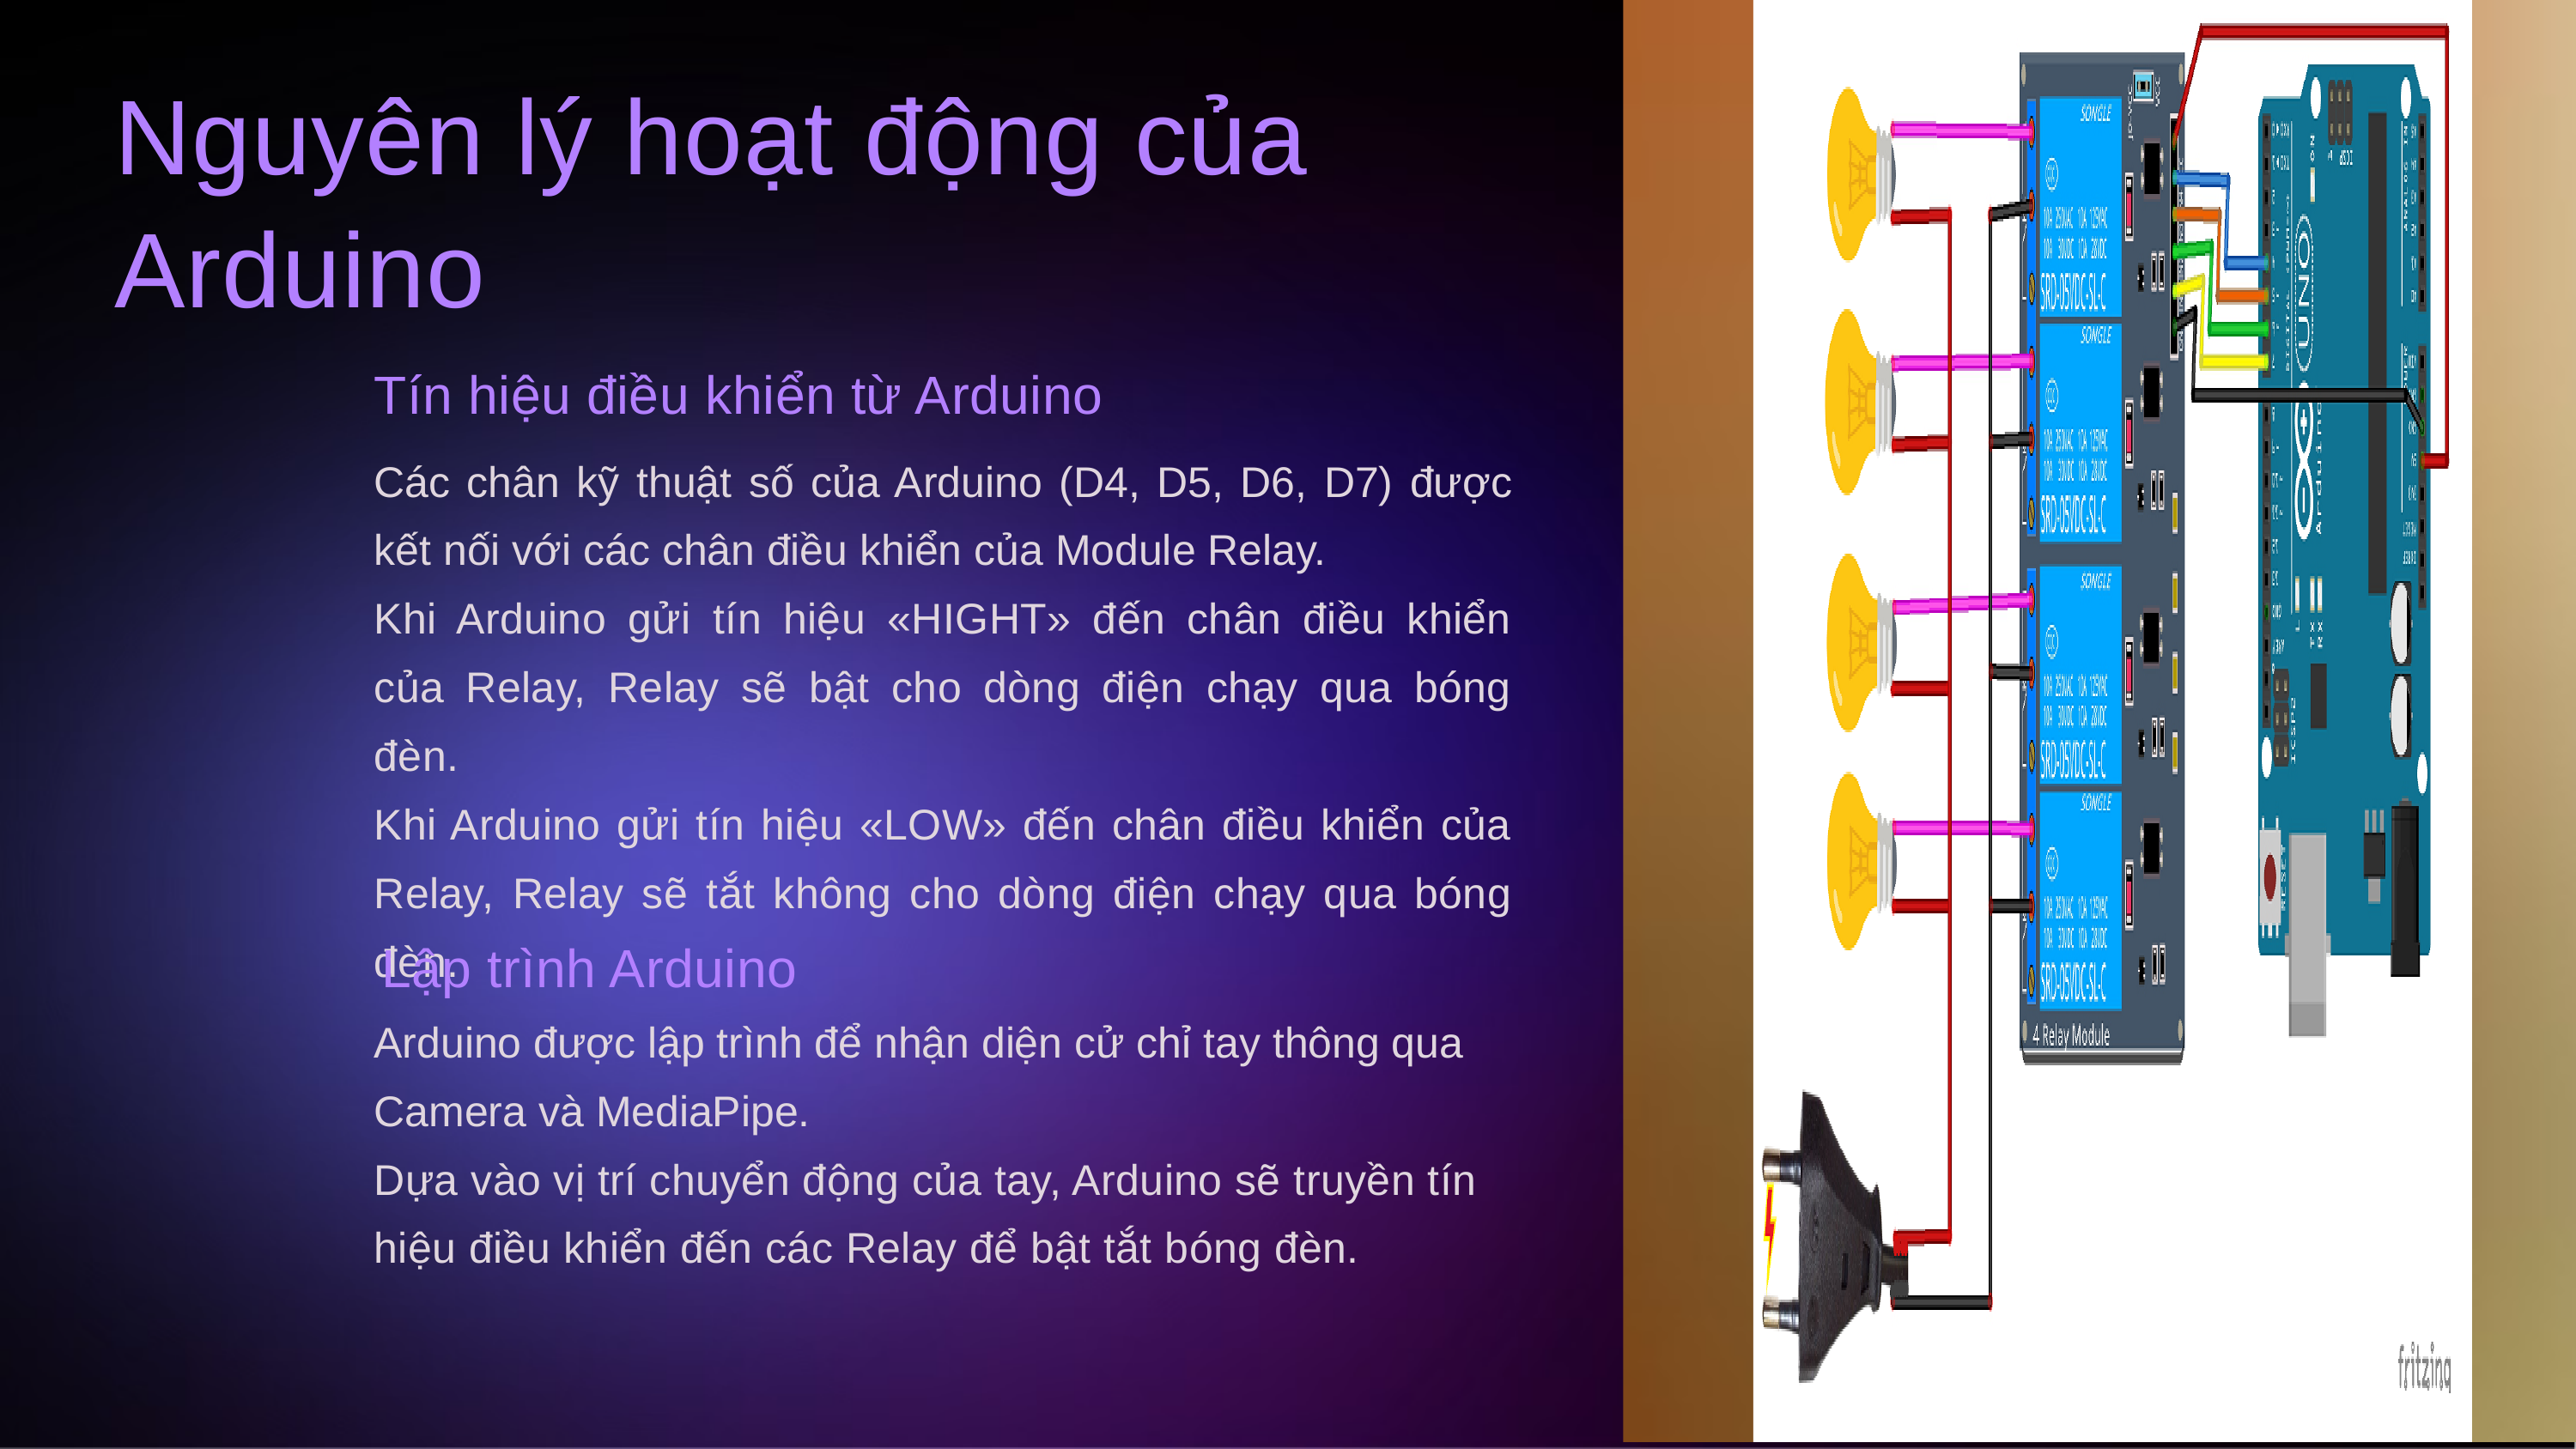

Nguyên lý hoạt động của
Arduino

Tín hiệu điều khiển từ Arduino

Các chân kỹ thuật số của Arduino (D4, D5, D6, D7) được kết nối với các chân điều khiển của Module Relay.
Khi Arduino gửi tín hiệu «HIGHT» đến chân điều khiển của Relay, Relay sẽ bật cho dòng điện chạy qua bóng đèn.
Khi Arduino gửi tín hiệu «LOW» đến chân điều khiển của Relay, Relay sẽ tắt không cho dòng điện chạy qua bóng đèn.
Lập trình Arduino
Arduino được lập trình để nhận diện cử chỉ tay thông qua
Camera và MediaPipe.
Dựa vào vị trí chuyển động của tay, Arduino sẽ truyền tín
hiệu điều khiển đến các Relay để bật tắt bóng đèn.